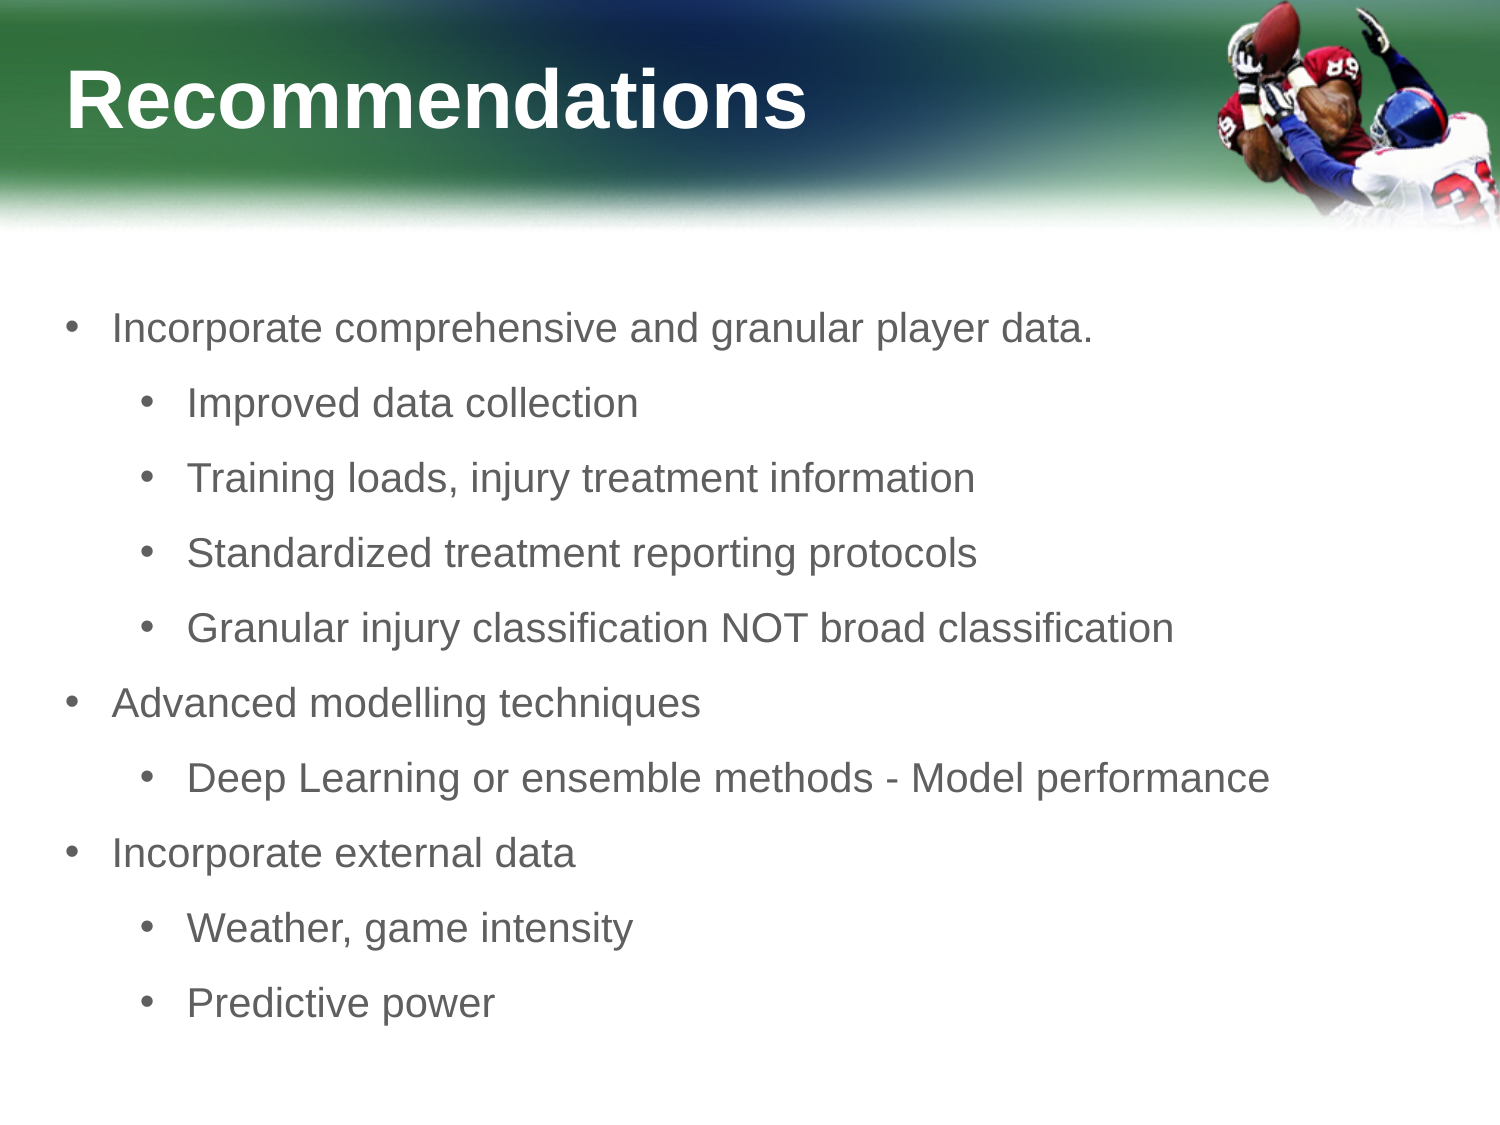

Recommendations
Incorporate comprehensive and granular player data.
Improved data collection
Training loads, injury treatment information
Standardized treatment reporting protocols
Granular injury classification NOT broad classification
Advanced modelling techniques
Deep Learning or ensemble methods - Model performance
Incorporate external data
Weather, game intensity
Predictive power